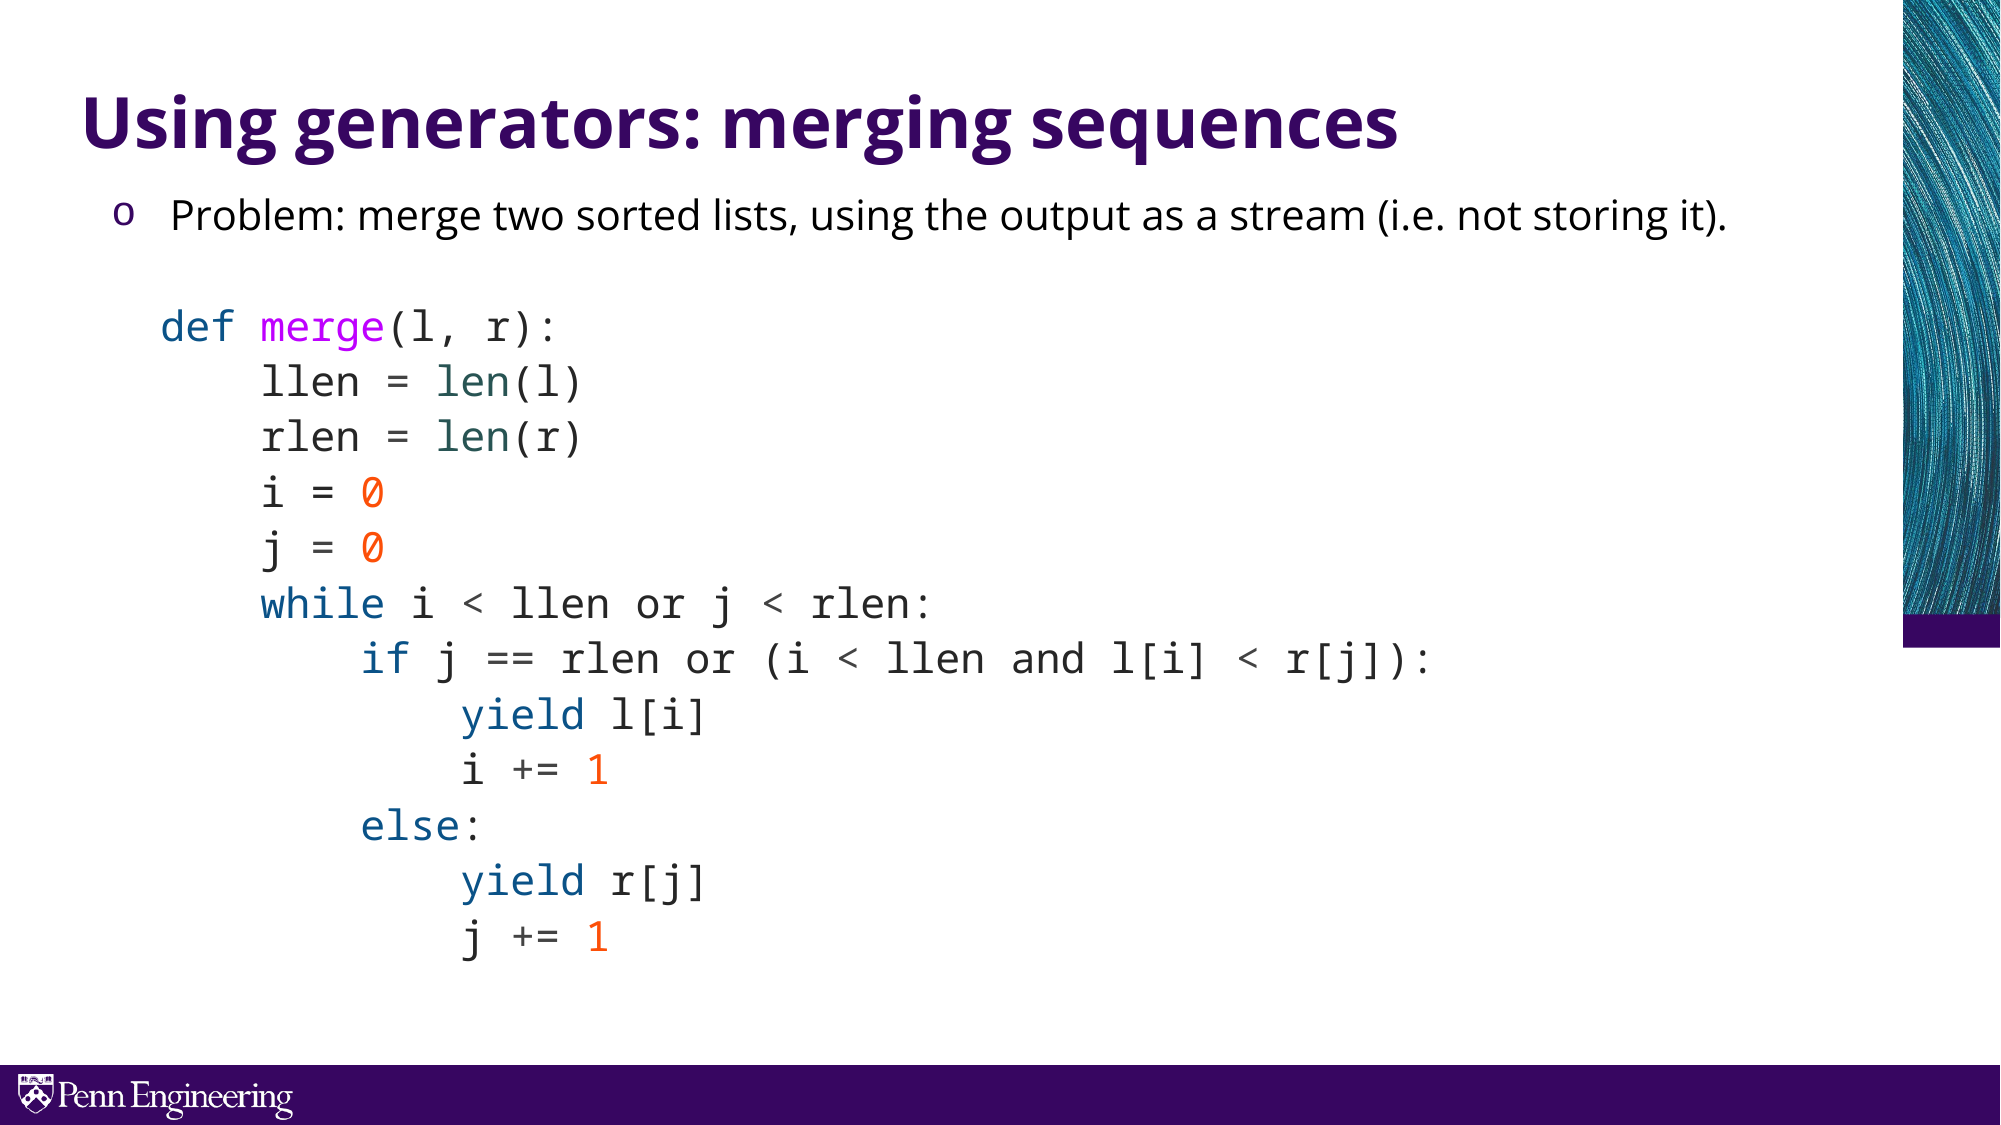

Using generators: merging sequences
Problem: merge two sorted lists, using the output as a stream (i.e. not storing it).

def merge(l, r):
    llen = len(l)
    rlen = len(r)
    i = 0
    j = 0
    while i < llen or j < rlen:
        if j == rlen or (i < llen and l[i] < r[j]):
            yield l[i]
            i += 1
        else:
            yield r[j]
            j += 1